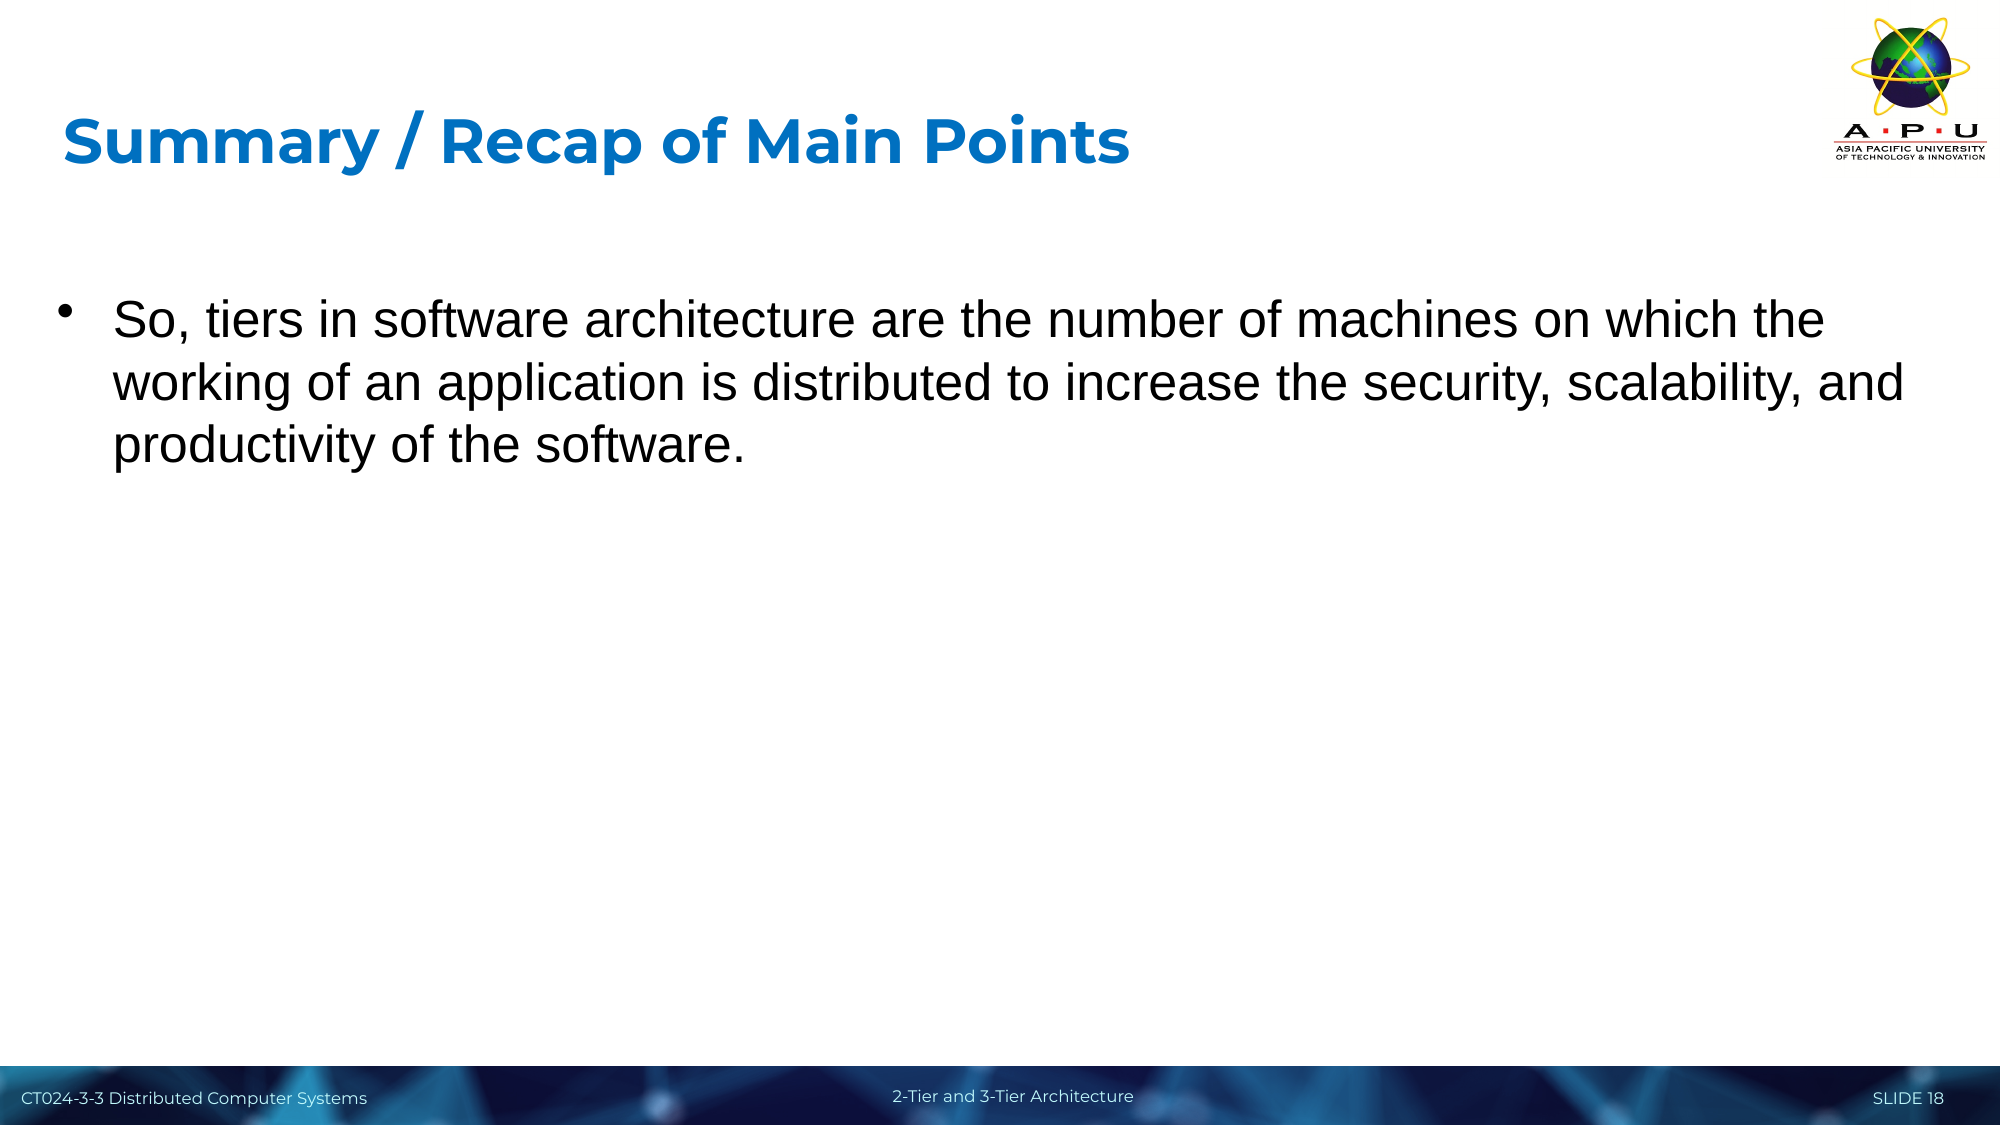

# Summary / Recap of Main Points
So, tiers in software architecture are the number of machines on which the working of an application is distributed to increase the security, scalability, and productivity of the software.